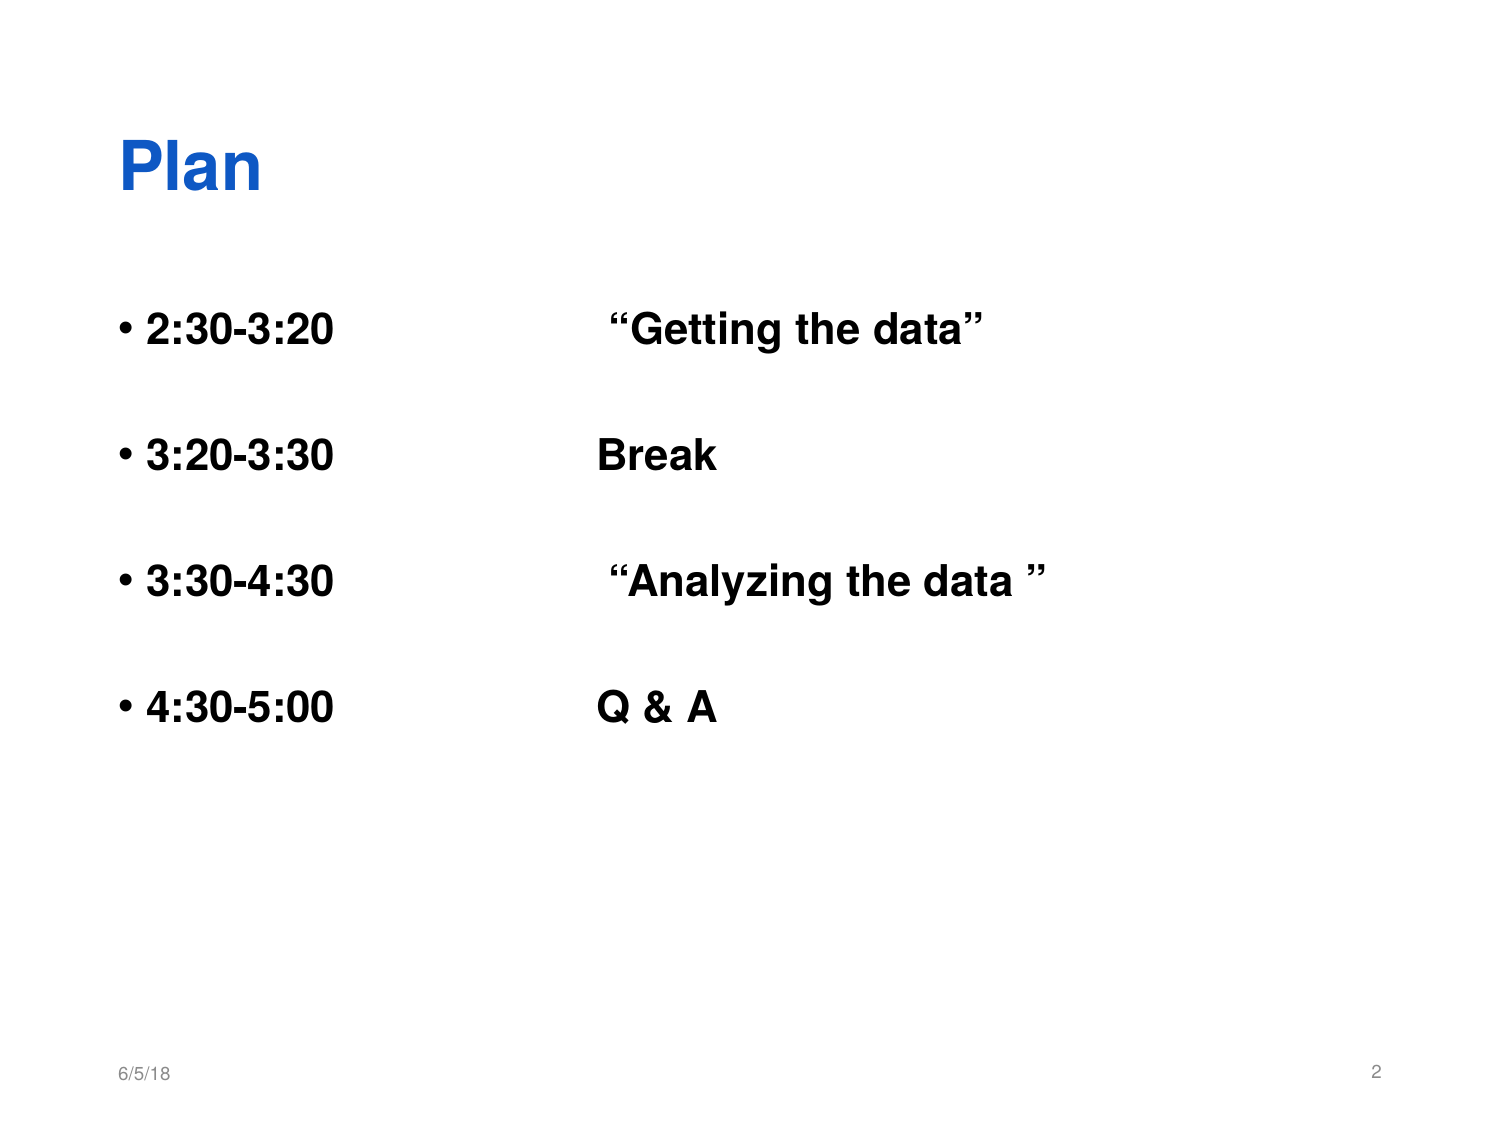

# Plan
2:30-3:20		 “Getting the data”

3:20-3:30		Break

3:30-4:30		 “Analyzing the data ”

4:30-5:00		Q & A
6/5/18

2